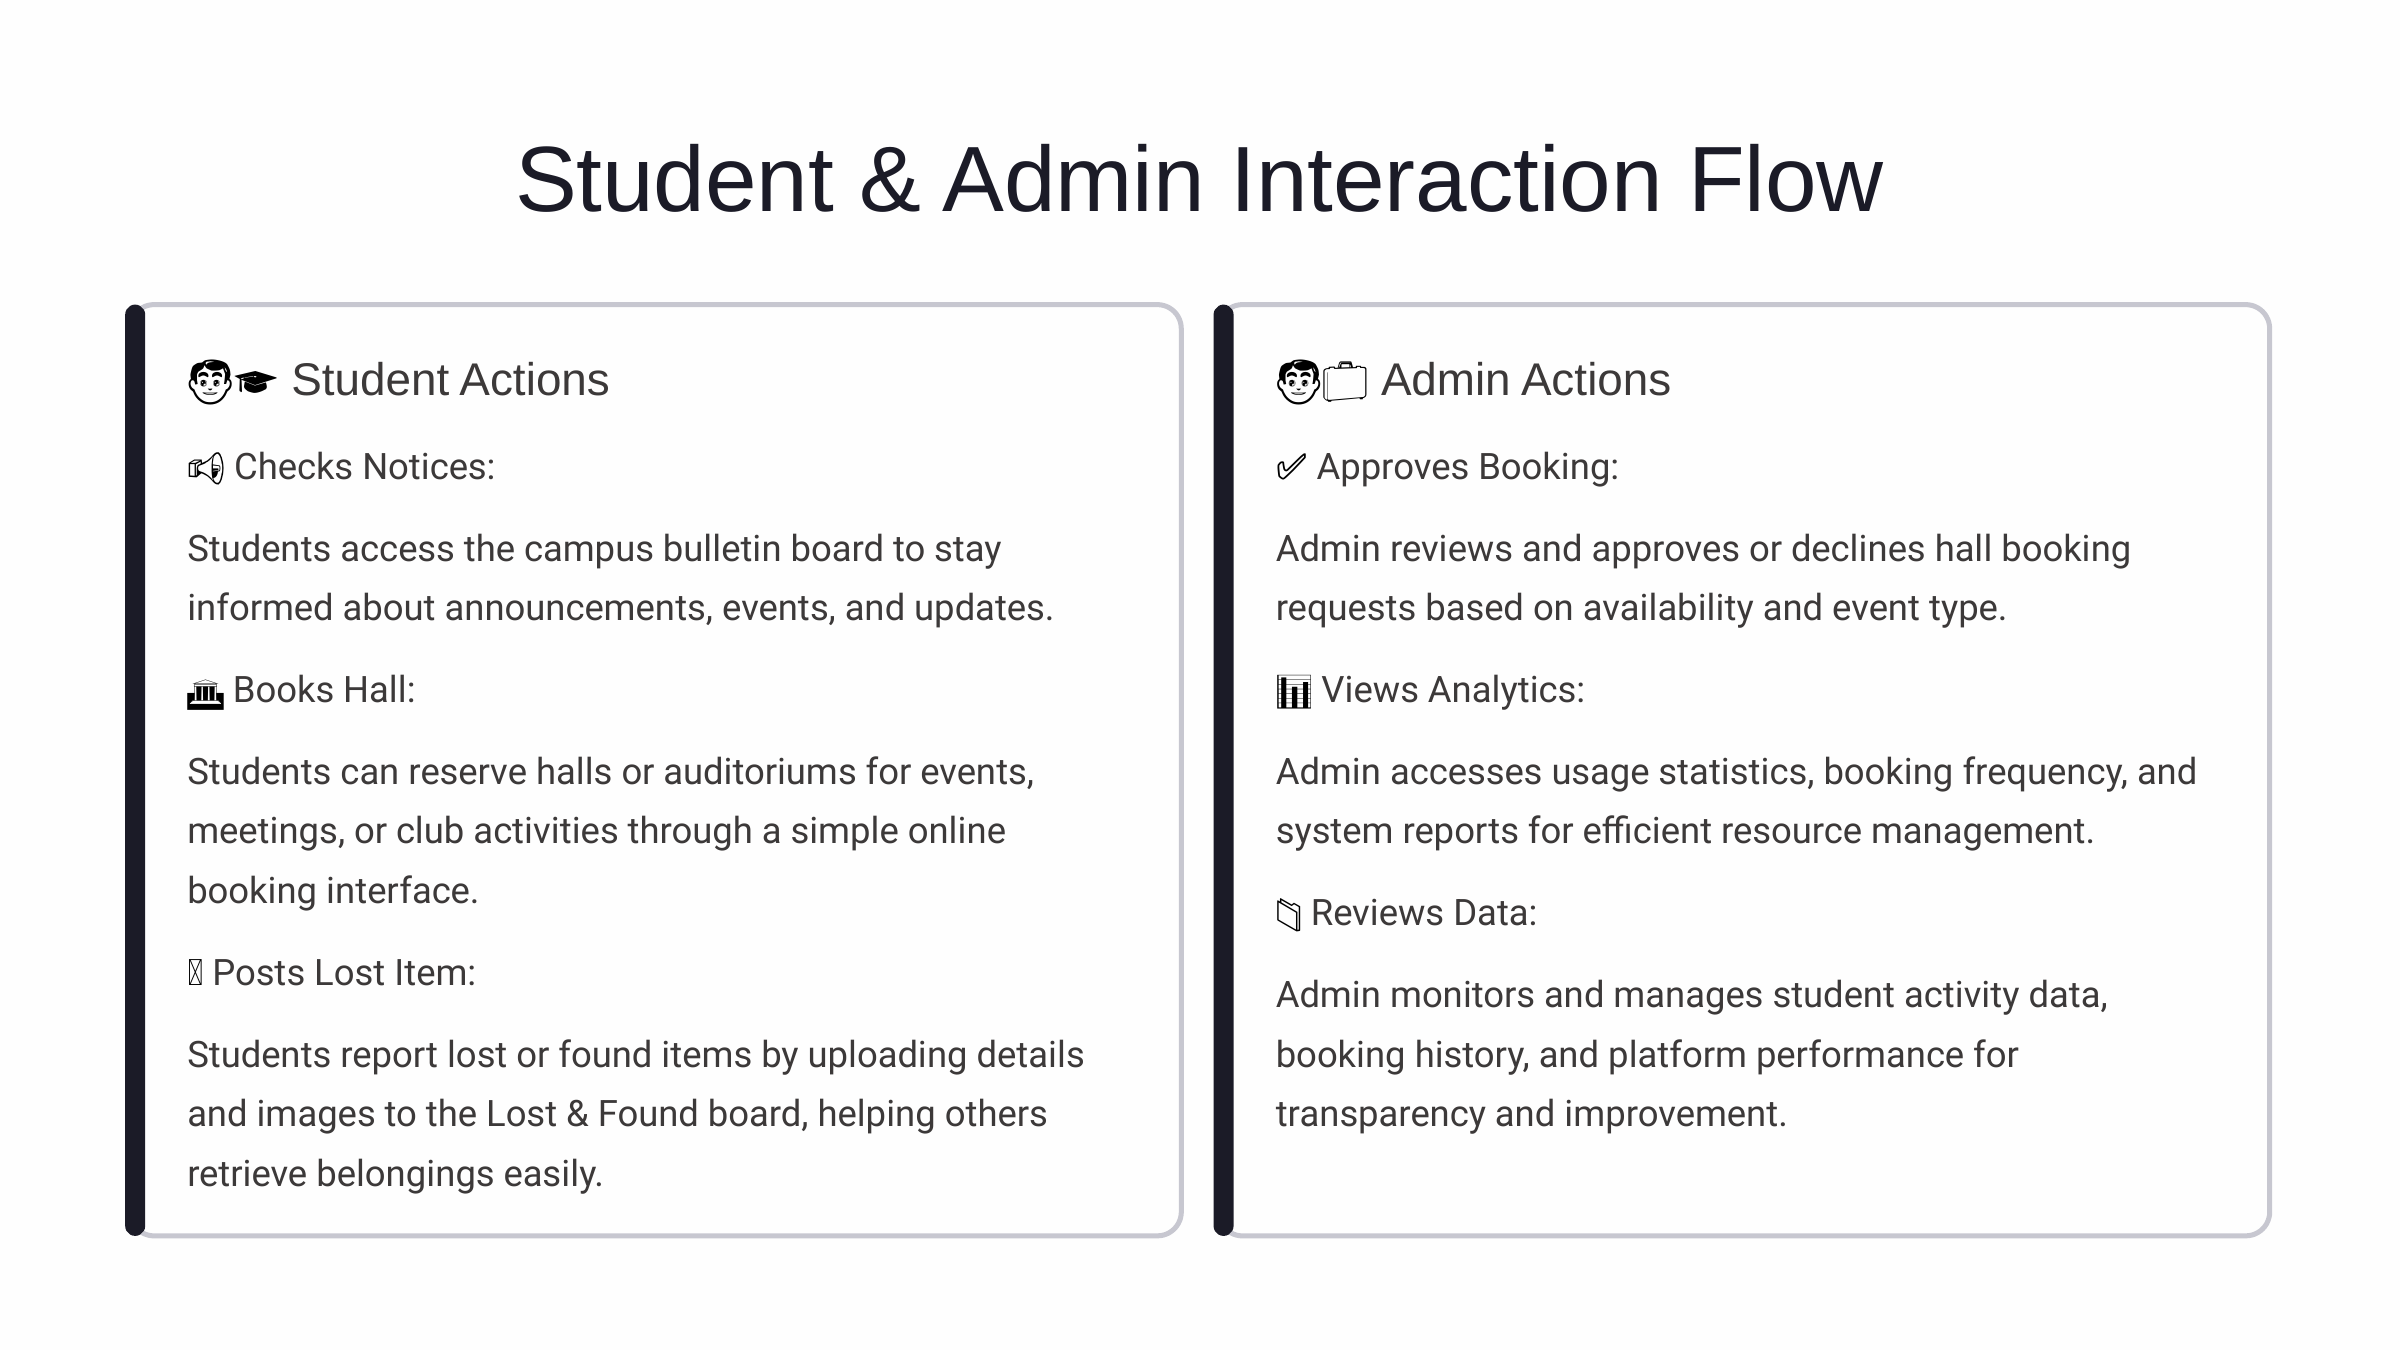

Student & Admin Interaction Flow

👨‍🎓 Student Actions
👨‍💼 Admin Actions
📢 Checks Notices:
✅ Approves Booking:
Students access the campus bulletin board to stay informed about announcements, events, and updates.
Admin reviews and approves or declines hall booking requests based on availability and event type.
🏛️ Books Hall:
📊 Views Analytics:
Students can reserve halls or auditoriums for events, meetings, or club activities through a simple online booking interface.
Admin accesses usage statistics, booking frequency, and system reports for efficient resource management.
📁 Reviews Data:
🧳 Posts Lost Item:
Admin monitors and manages student activity data, booking history, and platform performance for transparency and improvement.
Students report lost or found items by uploading details and images to the Lost & Found board, helping others retrieve belongings easily.